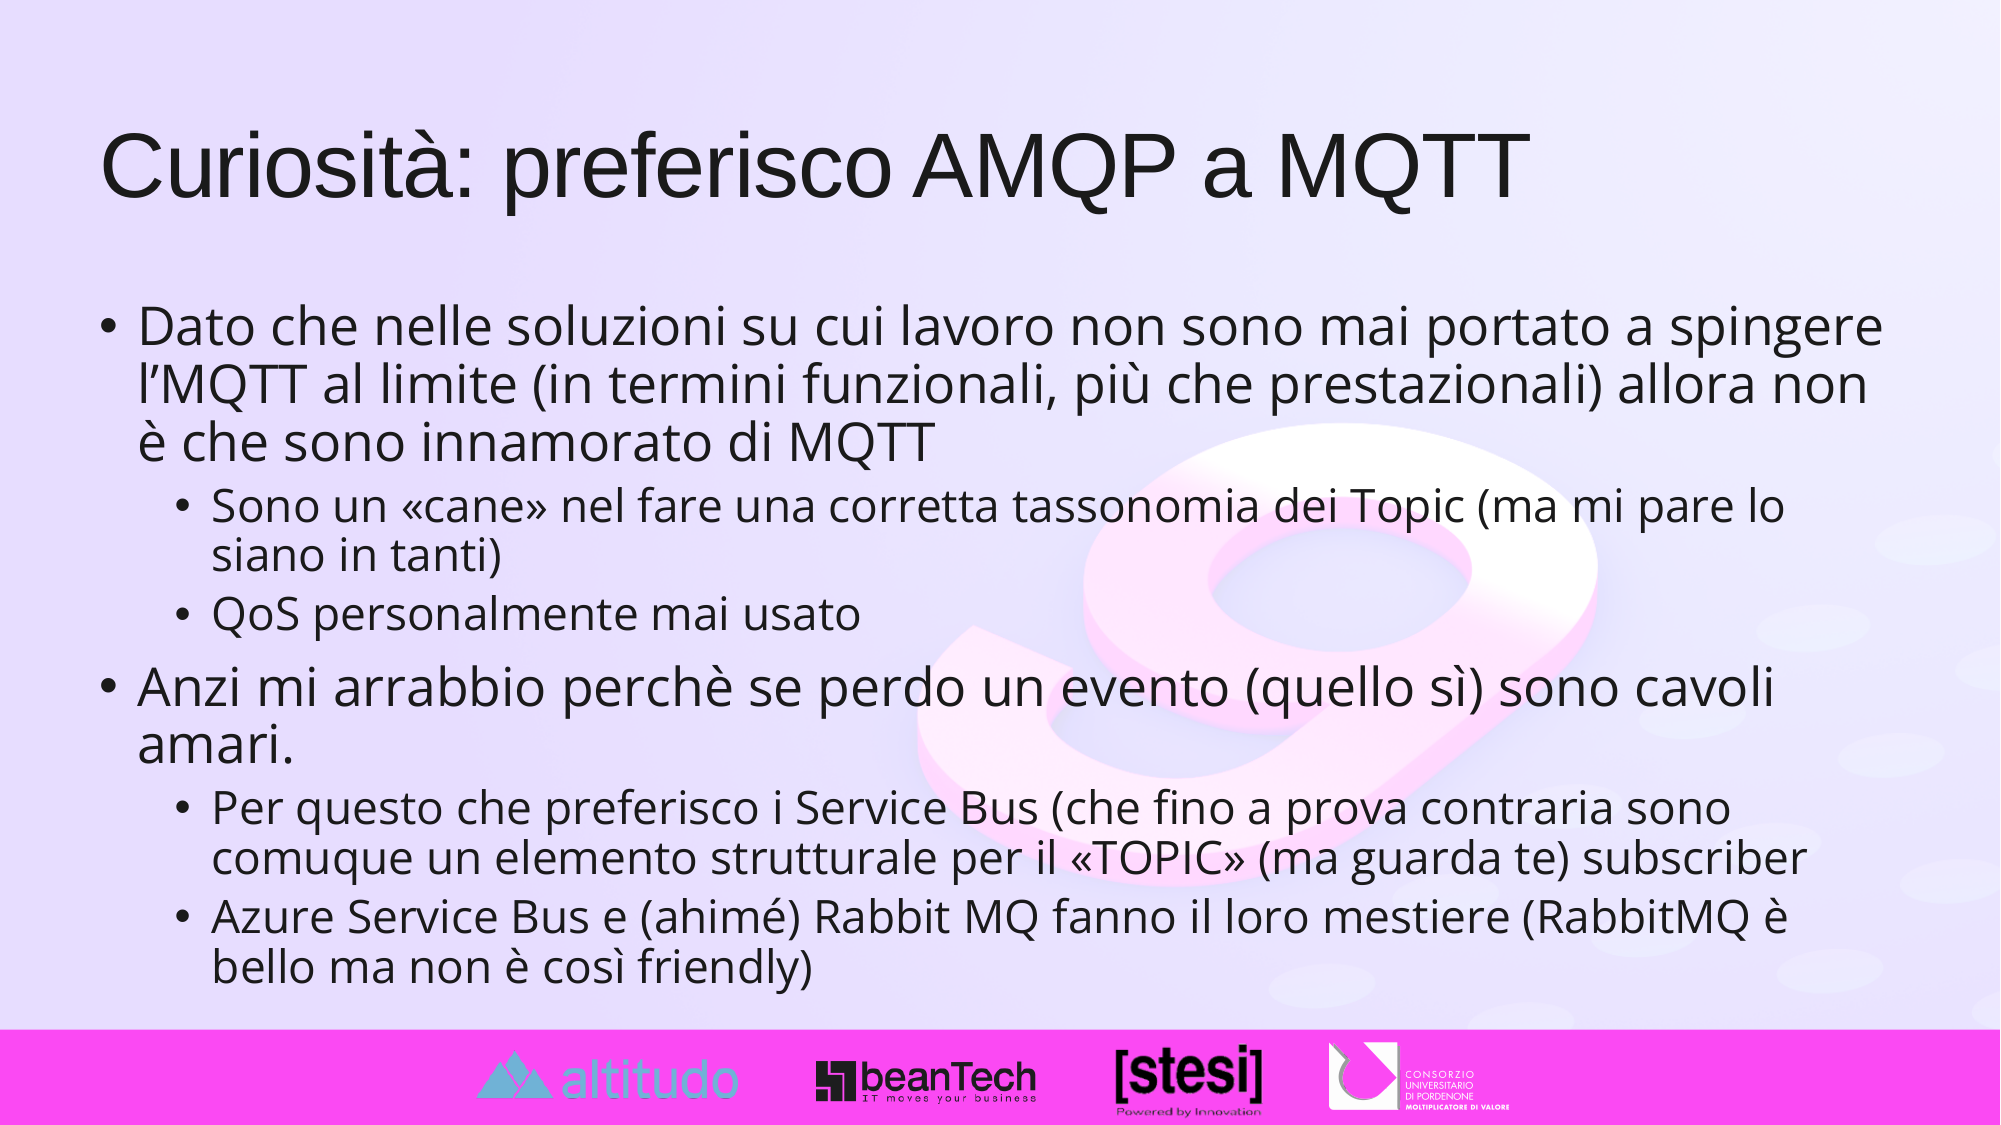

# Curiosità: preferisco AMQP a MQTT
Dato che nelle soluzioni su cui lavoro non sono mai portato a spingere l’MQTT al limite (in termini funzionali, più che prestazionali) allora non è che sono innamorato di MQTT
Sono un «cane» nel fare una corretta tassonomia dei Topic (ma mi pare lo siano in tanti)
QoS personalmente mai usato
Anzi mi arrabbio perchè se perdo un evento (quello sì) sono cavoli amari.
Per questo che preferisco i Service Bus (che fino a prova contraria sono comuque un elemento strutturale per il «TOPIC» (ma guarda te) subscriber
Azure Service Bus e (ahimé) Rabbit MQ fanno il loro mestiere (RabbitMQ è bello ma non è così friendly)